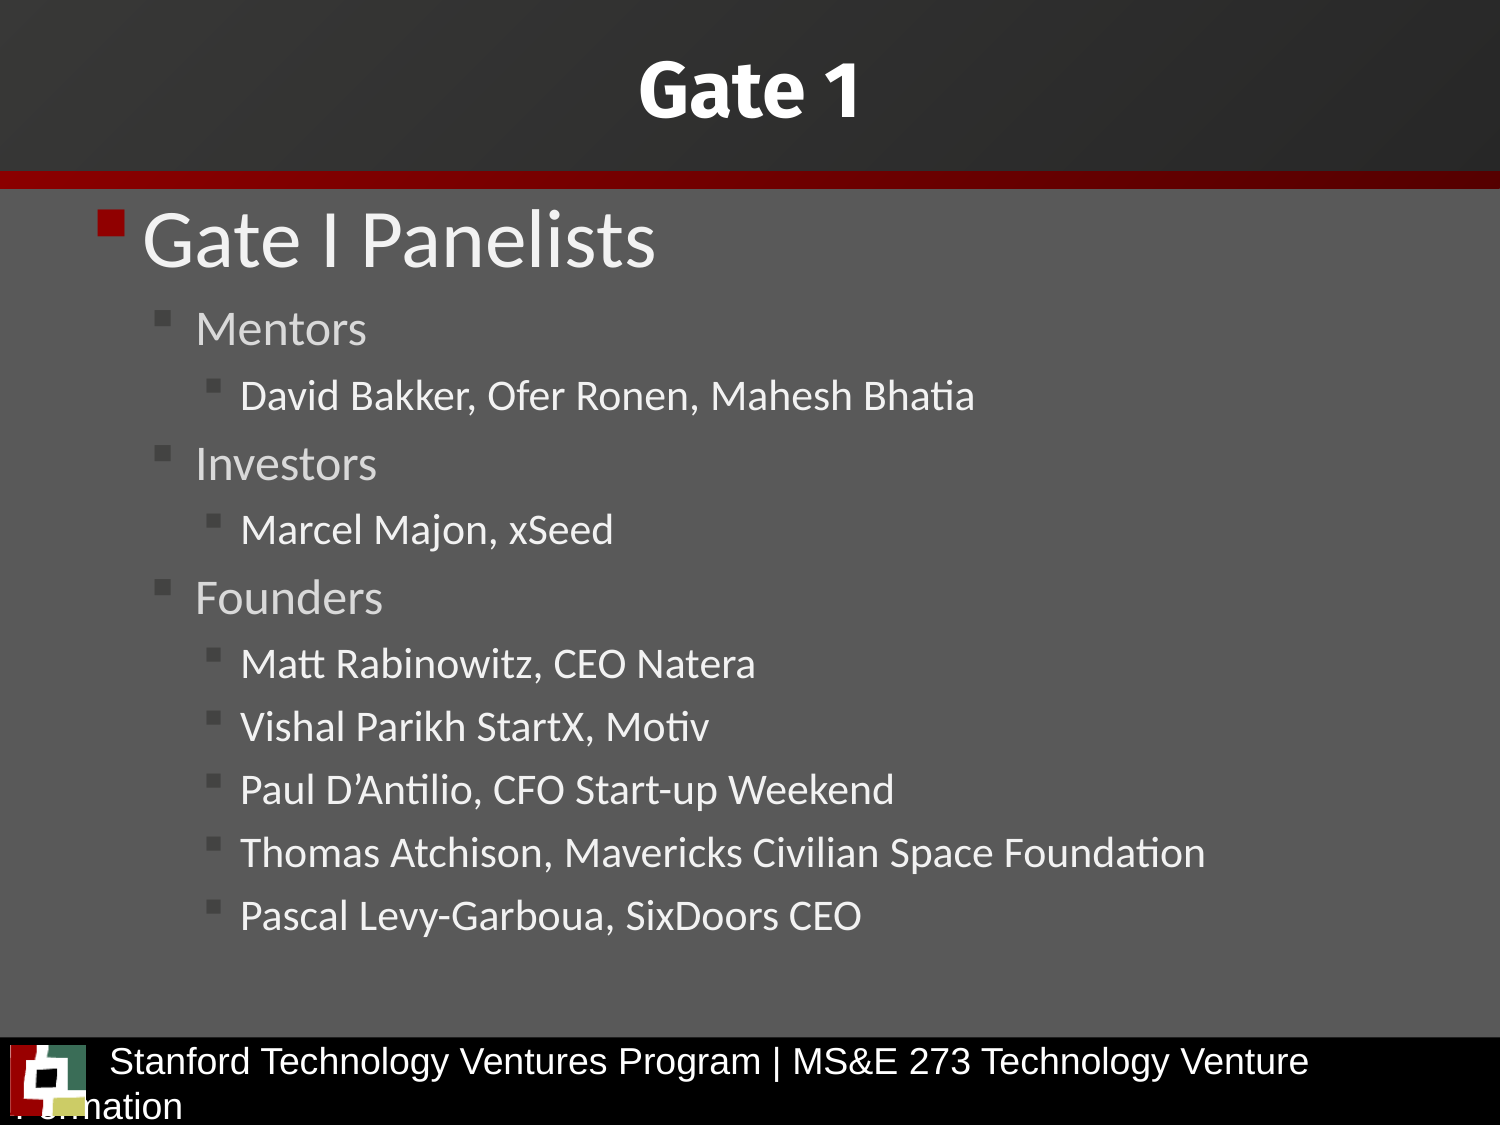

# Gate 1
Gate I Panelists
Mentors
David Bakker, Ofer Ronen, Mahesh Bhatia
Investors
Marcel Majon, xSeed
Founders
Matt Rabinowitz, CEO Natera
Vishal Parikh StartX, Motiv
Paul D’Antilio, CFO Start-up Weekend
Thomas Atchison, Mavericks Civilian Space Foundation
Pascal Levy-Garboua, SixDoors CEO